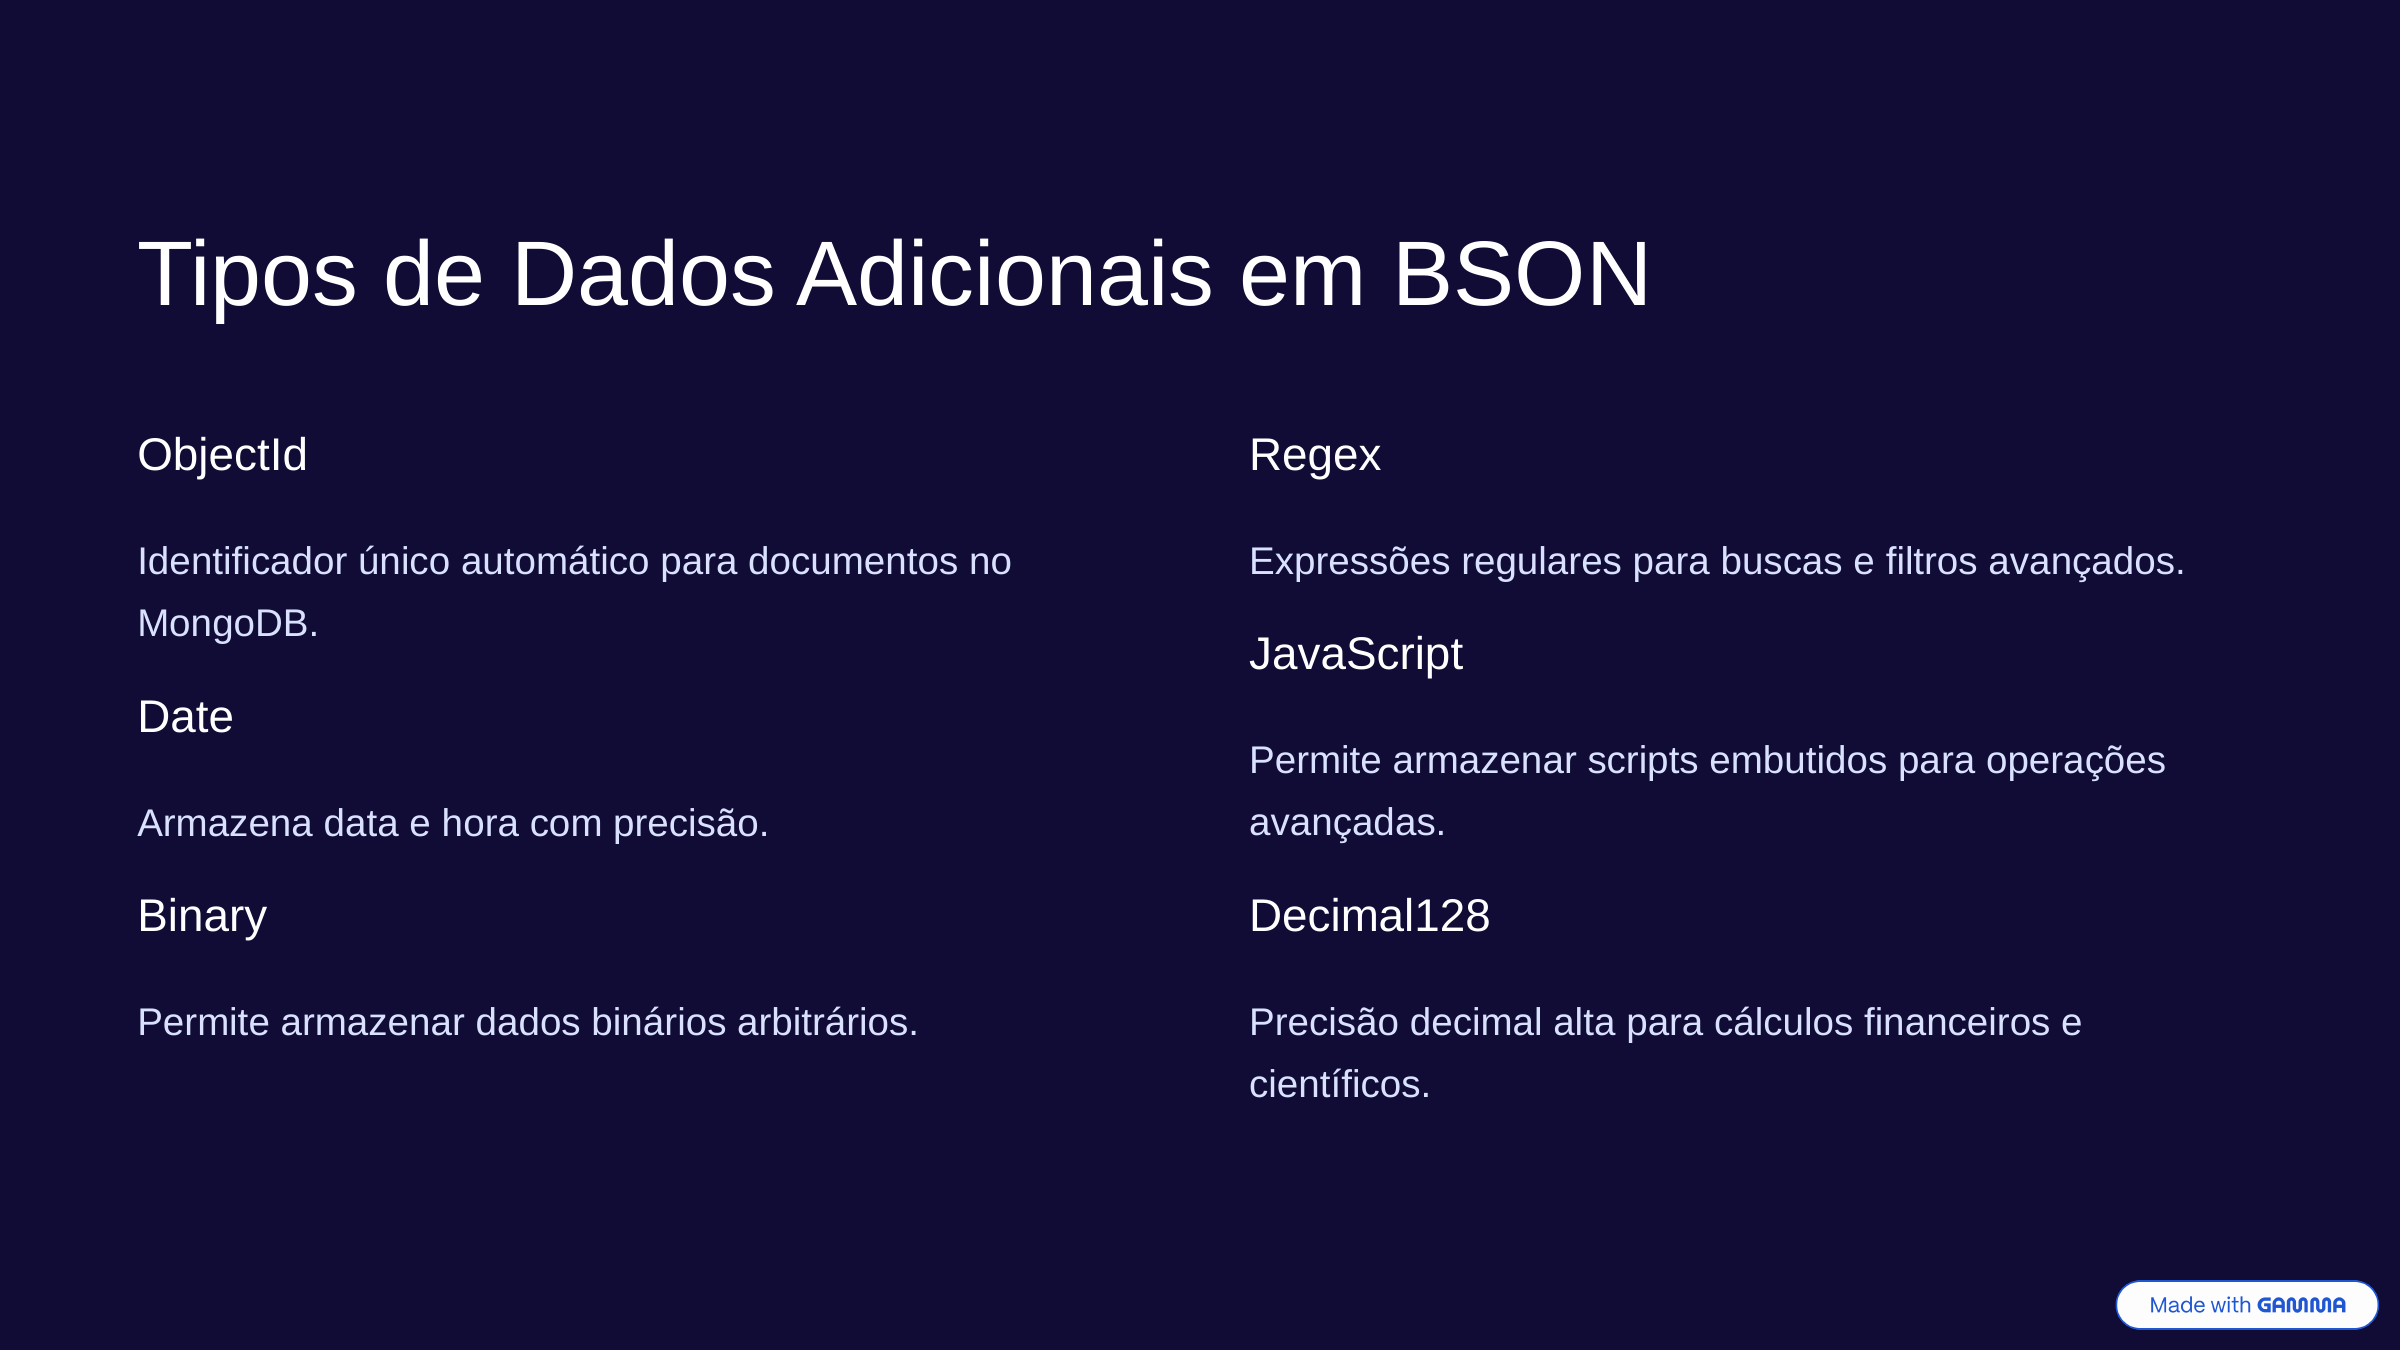

Tipos de Dados Adicionais em BSON
ObjectId
Regex
Identificador único automático para documentos no MongoDB.
Expressões regulares para buscas e filtros avançados.
JavaScript
Date
Permite armazenar scripts embutidos para operações avançadas.
Armazena data e hora com precisão.
Binary
Decimal128
Permite armazenar dados binários arbitrários.
Precisão decimal alta para cálculos financeiros e científicos.